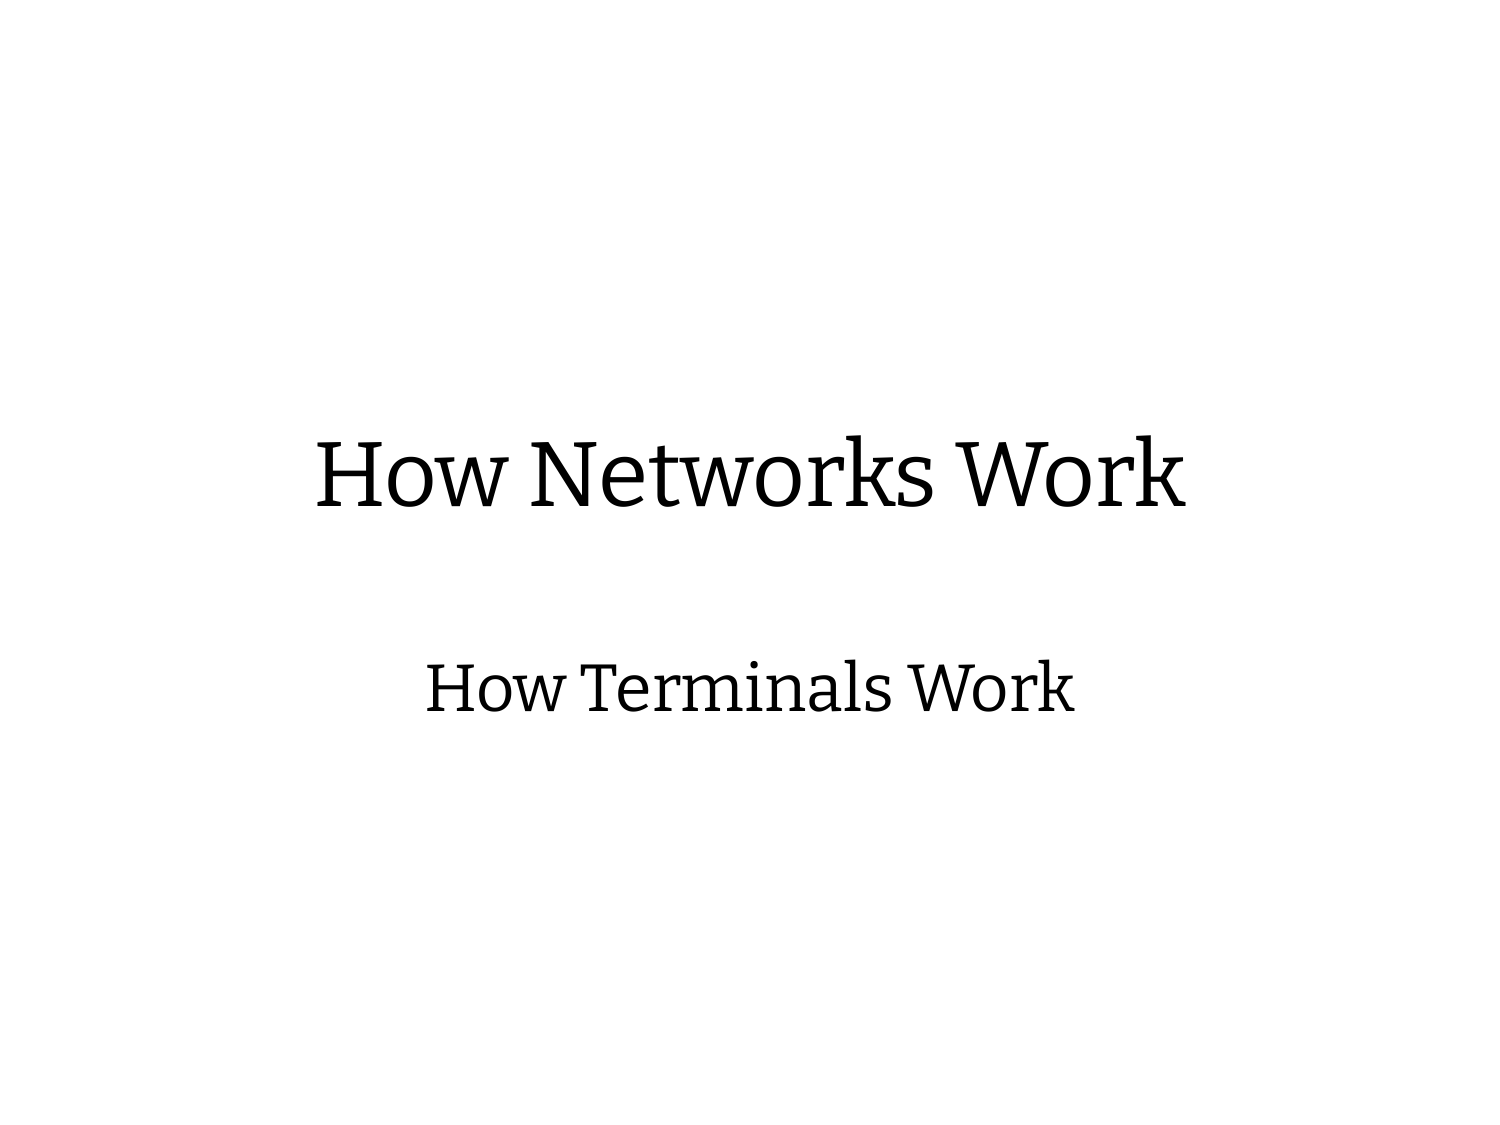

# How Networks Work
How Terminals Work